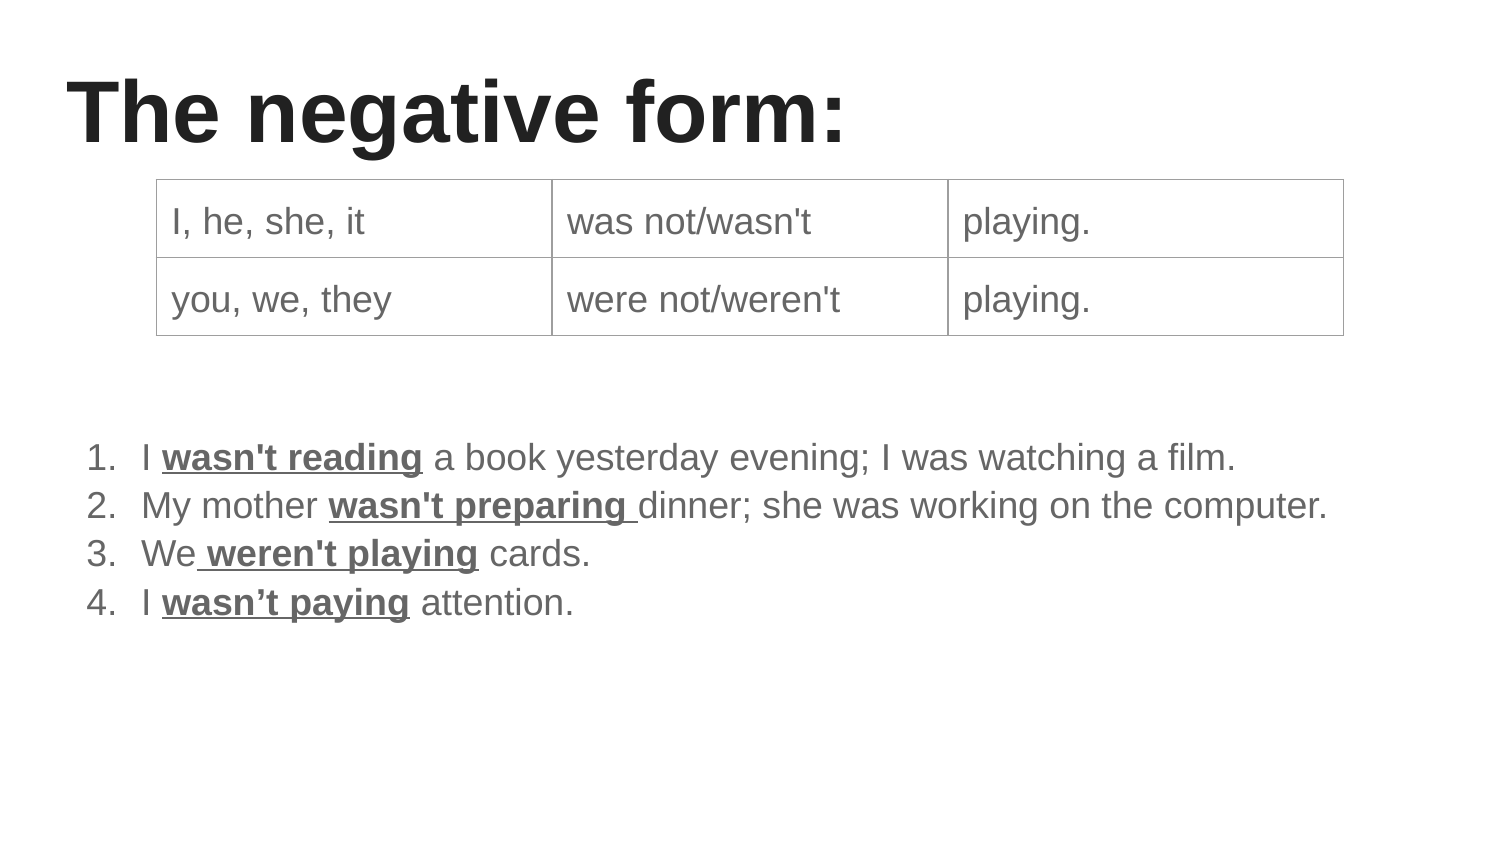

# The negative form:
| I, he, she, it | was not/wasn't | playing. |
| --- | --- | --- |
| you, we, they | were not/weren't | playing. |

I wasn't reading a book yesterday evening; I was watching a film.
My mother wasn't preparing dinner; she was working on the computer.
We weren't playing cards.
I wasn’t paying attention.